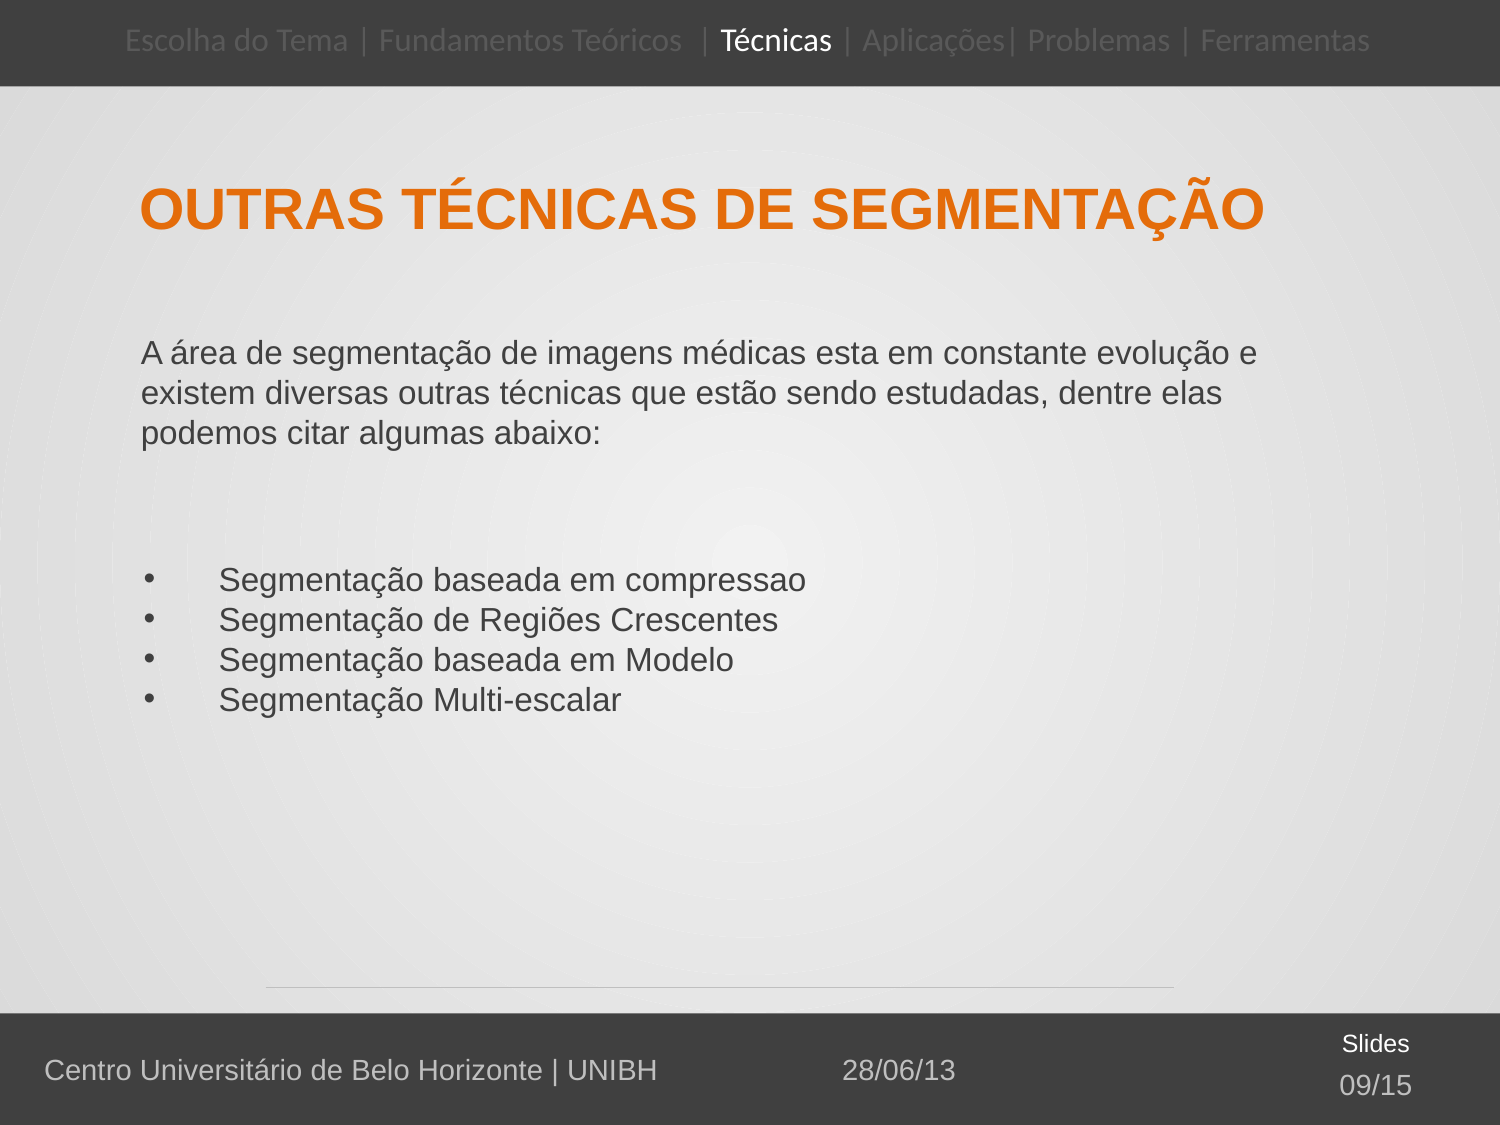

Escolha do Tema | Fundamentos Teóricos  | Técnicas | Aplicações| Problemas | Ferramentas
Outras Técnicas de Segmentação
A área de segmentação de imagens médicas esta em constante evolução e existem diversas outras técnicas que estão sendo estudadas, dentre elas podemos citar algumas abaixo:
Segmentação baseada em compressao
Segmentação de Regiões Crescentes
Segmentação baseada em Modelo
Segmentação Multi-escalar

Slides
28/06/13

Centro Universitário de Belo Horizonte | UNIBH
09/15